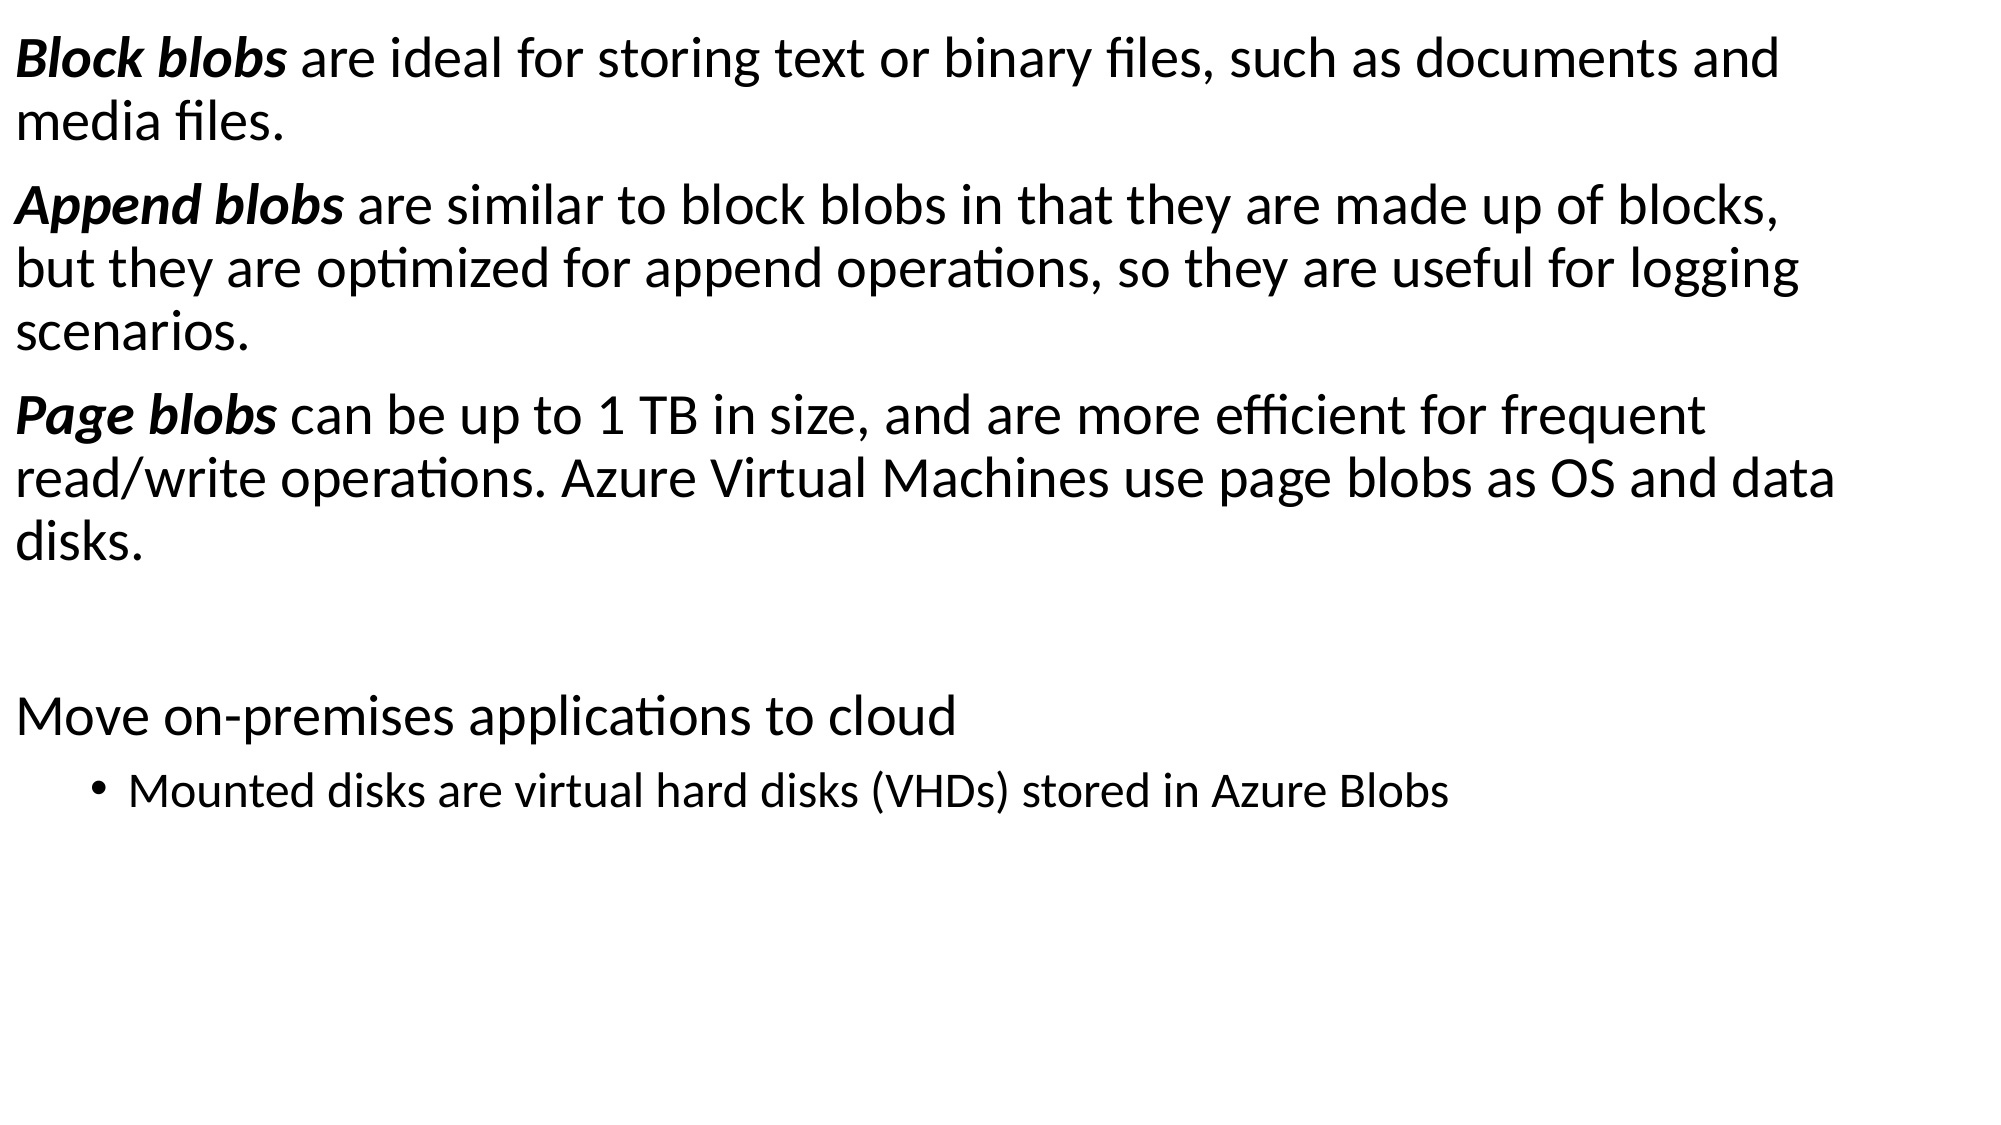

Block blobs are ideal for storing text or binary files, such as documents and media files.
Append blobs are similar to block blobs in that they are made up of blocks, but they are optimized for append operations, so they are useful for logging scenarios.
Page blobs can be up to 1 TB in size, and are more efficient for frequent read/write operations. Azure Virtual Machines use page blobs as OS and data disks.

Move on-premises applications to cloud
Mounted disks are virtual hard disks (VHDs) stored in Azure Blobs